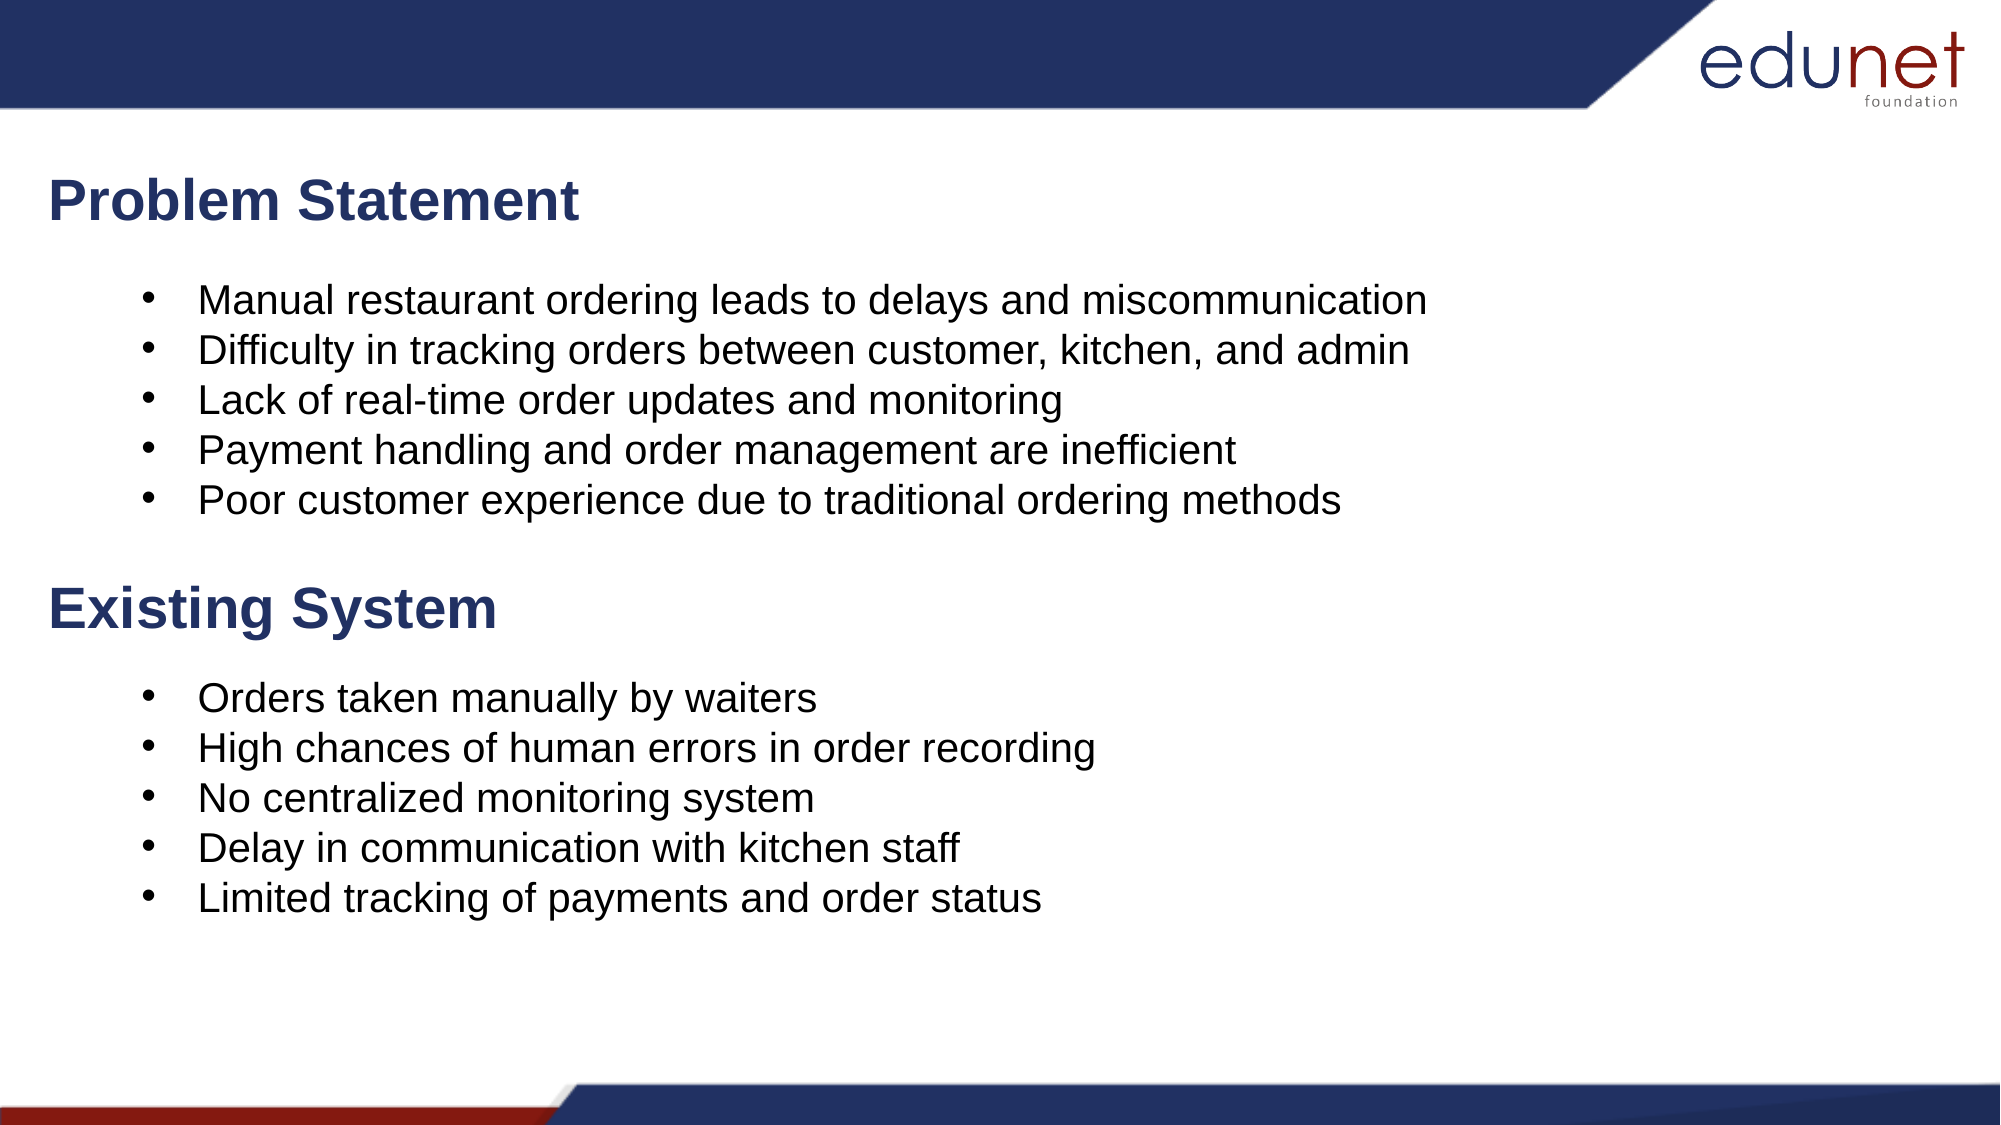

Problem Statement
Manual restaurant ordering leads to delays and miscommunication
Difficulty in tracking orders between customer, kitchen, and admin
Lack of real-time order updates and monitoring
Payment handling and order management are inefficient
Poor customer experience due to traditional ordering methods
Existing System
Orders taken manually by waiters
High chances of human errors in order recording
No centralized monitoring system
Delay in communication with kitchen staff
Limited tracking of payments and order status